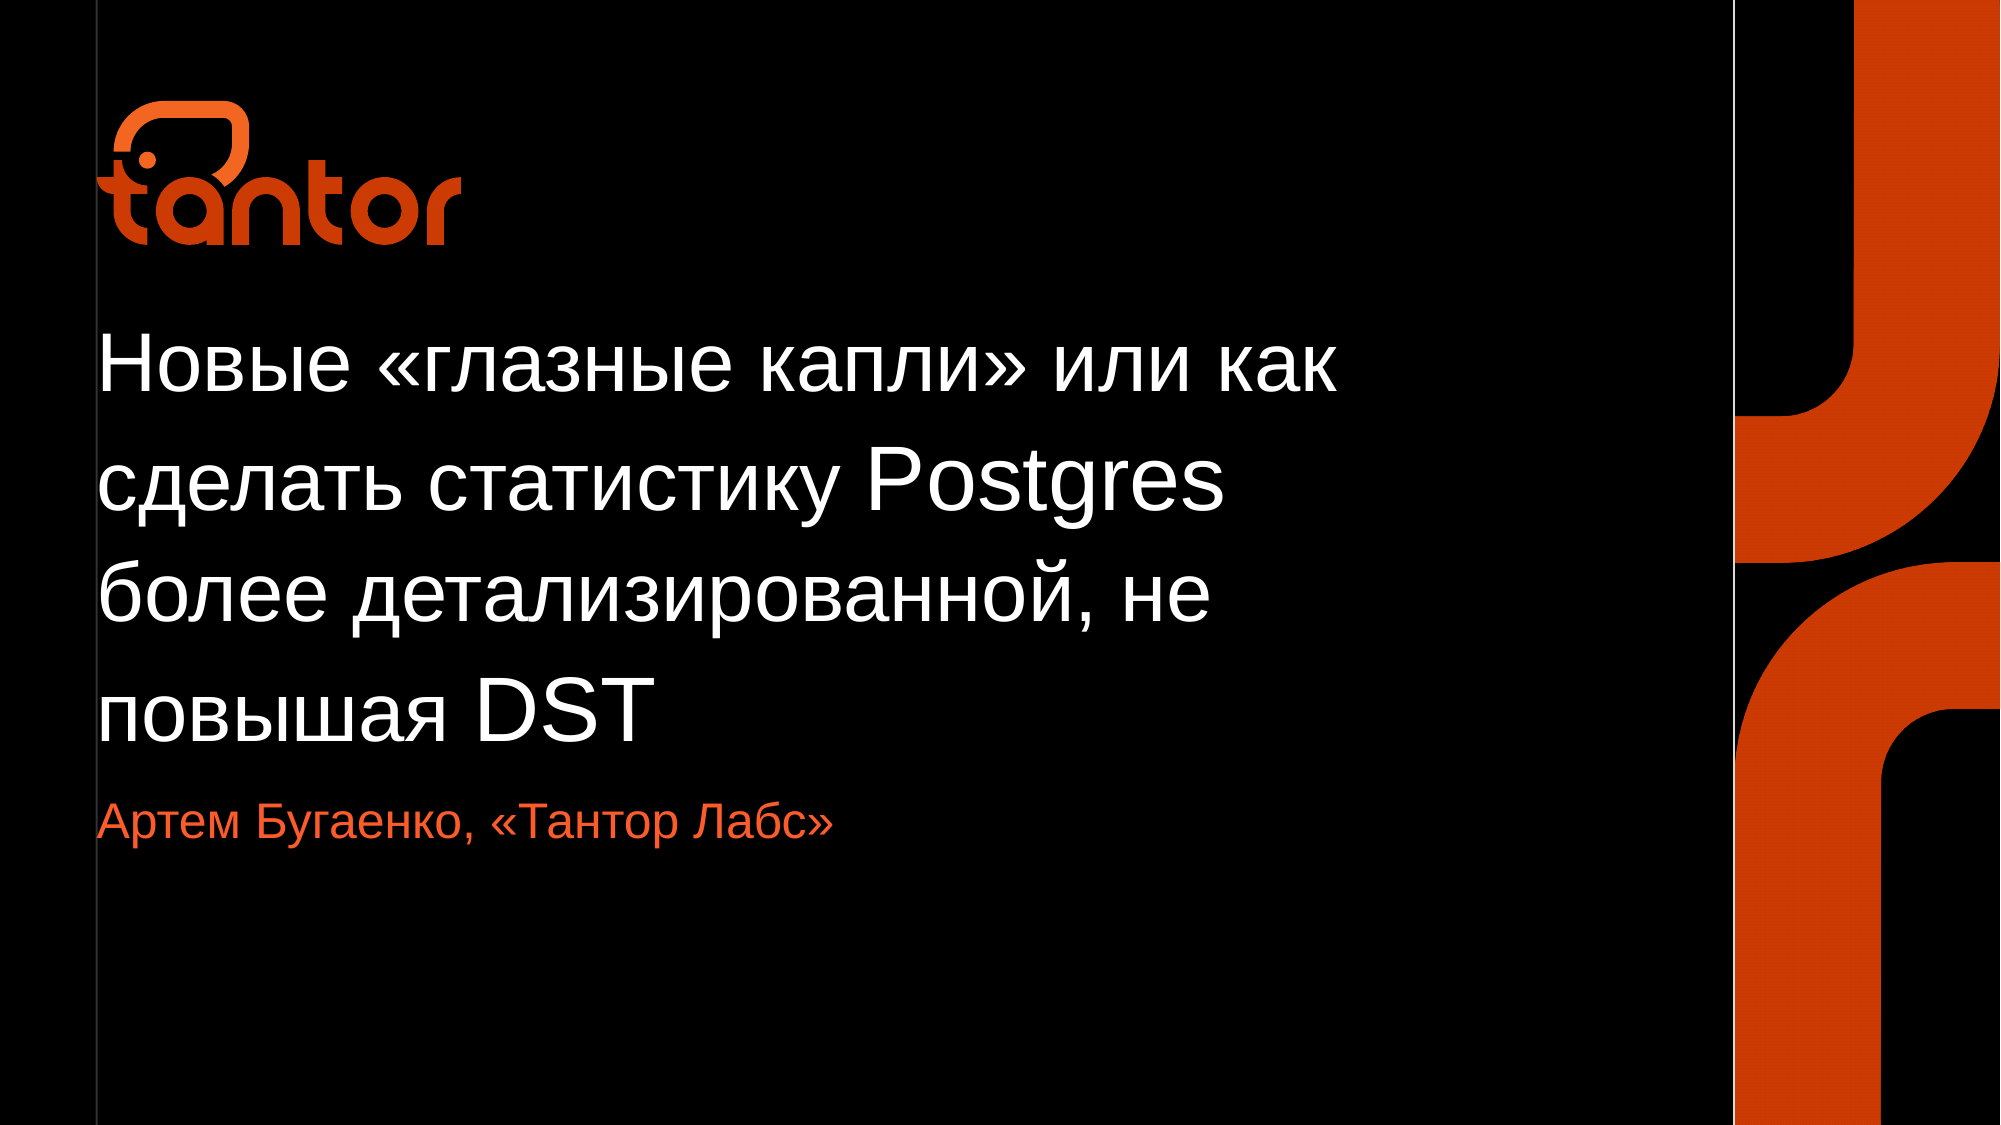

# Новые «глазные капли» или как сделать статистику Postgres более детализированной, не повышая DST
Артем Бугаенко, «Тантор Лабс»